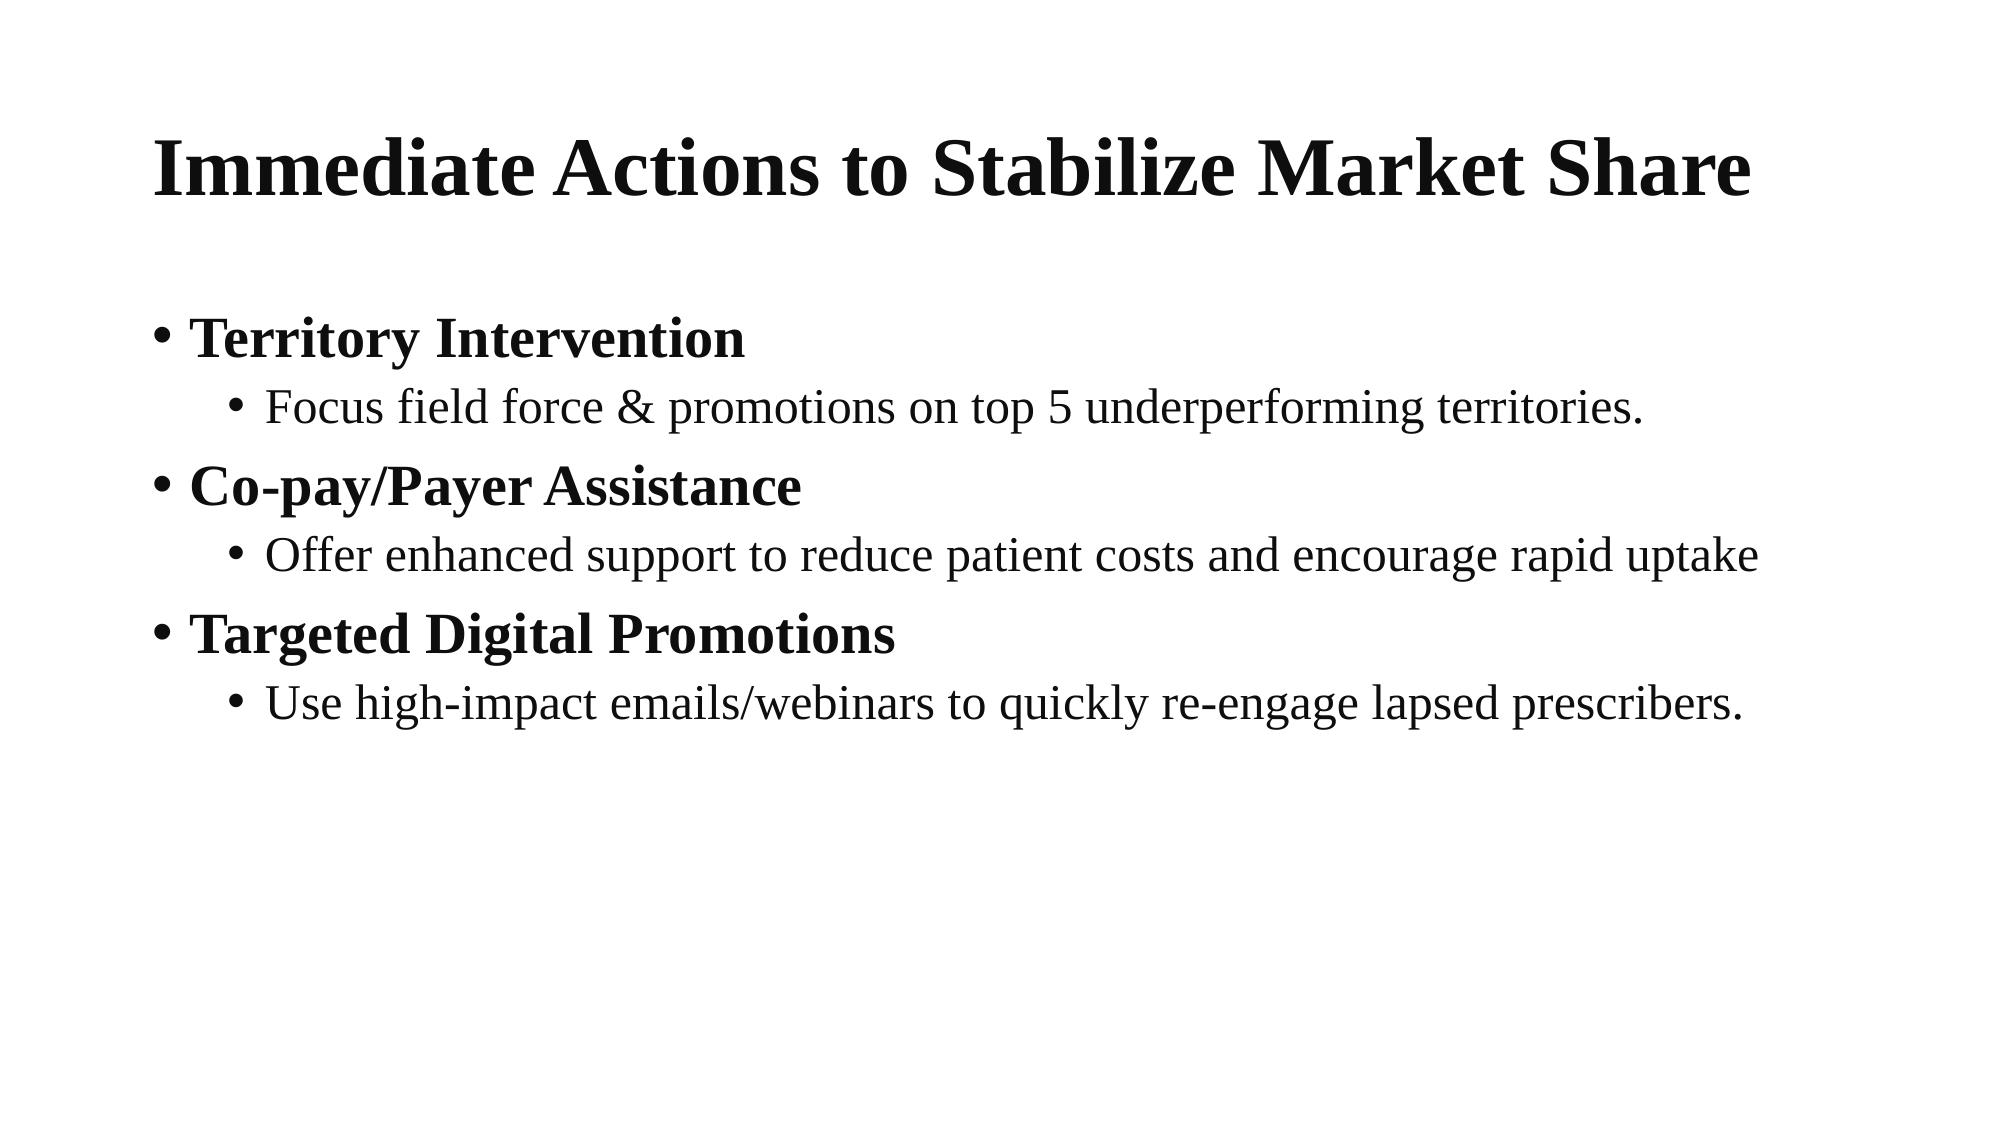

# Immediate Actions to Stabilize Market Share
Territory Intervention
Focus field force & promotions on top 5 underperforming territories.
Co-pay/Payer Assistance
Offer enhanced support to reduce patient costs and encourage rapid uptake
Targeted Digital Promotions
Use high-impact emails/webinars to quickly re-engage lapsed prescribers.